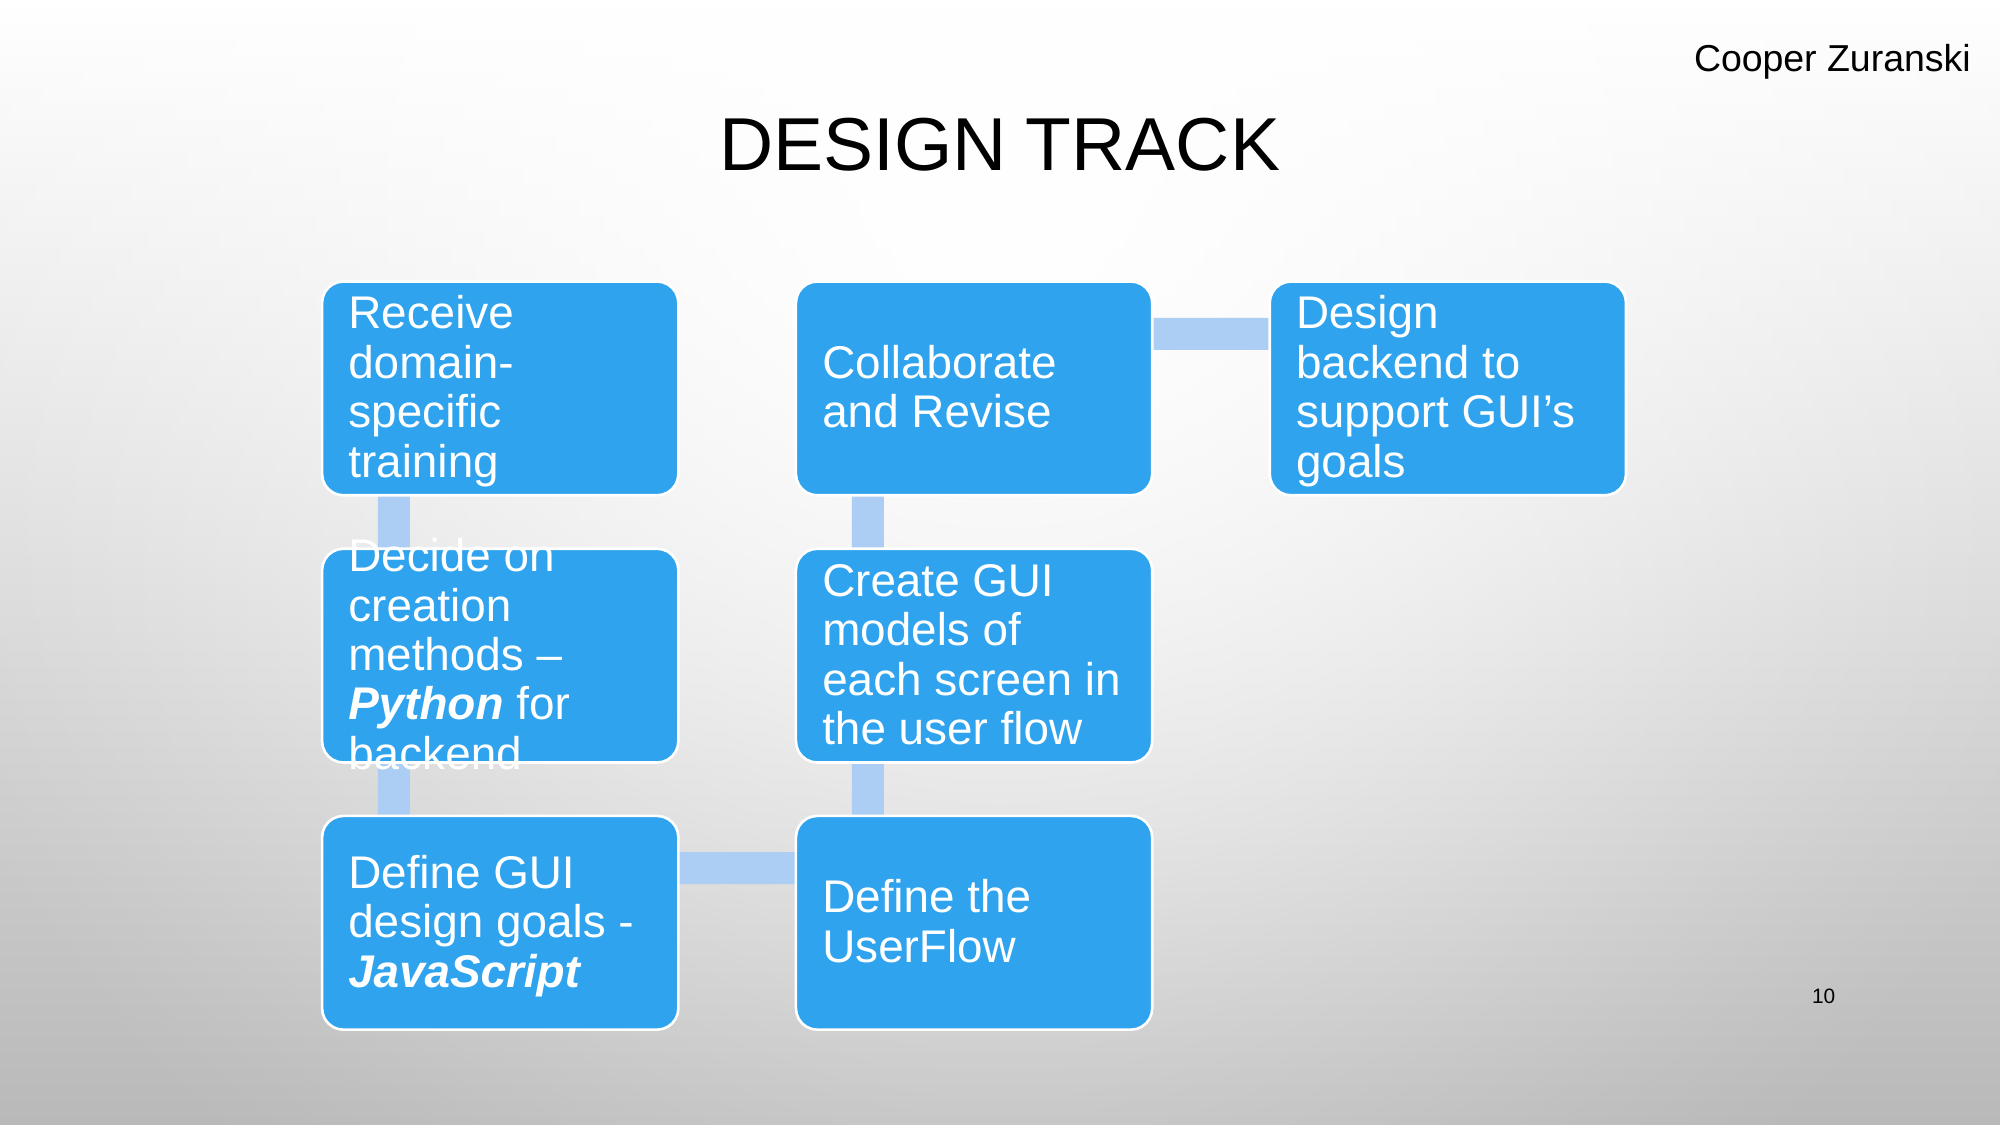

Cooper Zuranski
# Design Track
Receive domain-specific training
Decide on creation methods – Python for backend
Define GUI design goals - JavaScript
Define the UserFlow
Create GUI models of each screen in the user flow
Collaborate and Revise
Design backend to support GUI’s goals
10